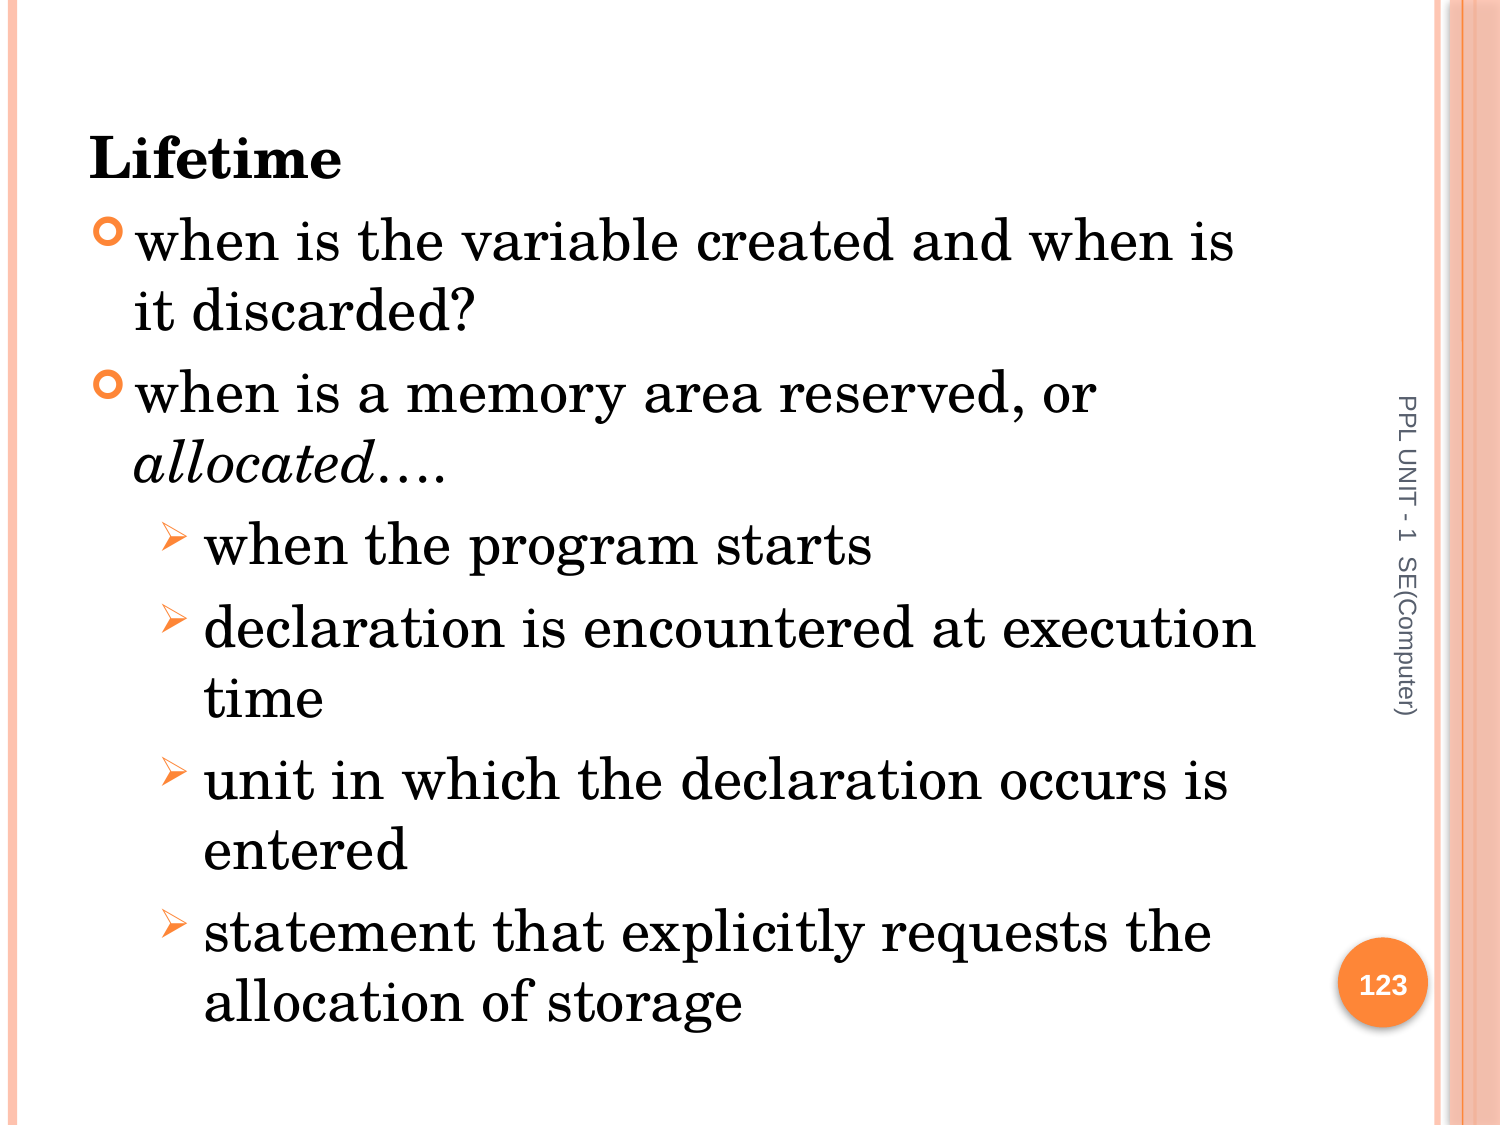

Lifetime
when is the variable created and when is it discarded?
when is a memory area reserved, or allocated….
when the program starts
declaration is encountered at execution time
unit in which the declaration occurs is entered
statement that explicitly requests the allocation of storage
PPL UNIT - 1  SE(Computer)
123